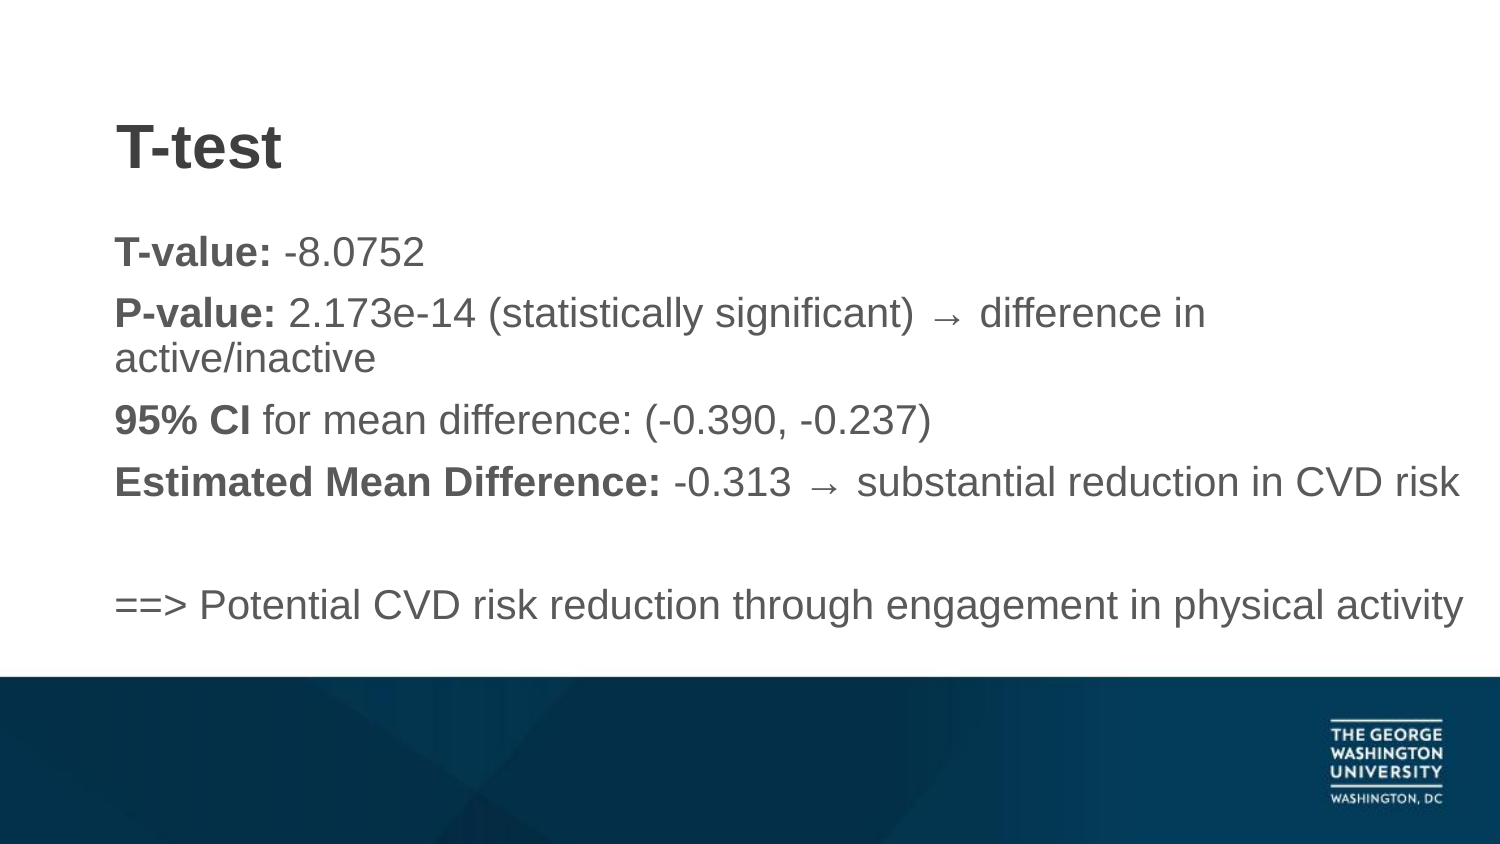

# T-test
T-value: -8.0752
P-value: 2.173e-14 (statistically significant) → difference in active/inactive
95% CI for mean difference: (-0.390, -0.237)
Estimated Mean Difference: -0.313 → substantial reduction in CVD risk

==> Potential CVD risk reduction through engagement in physical activity